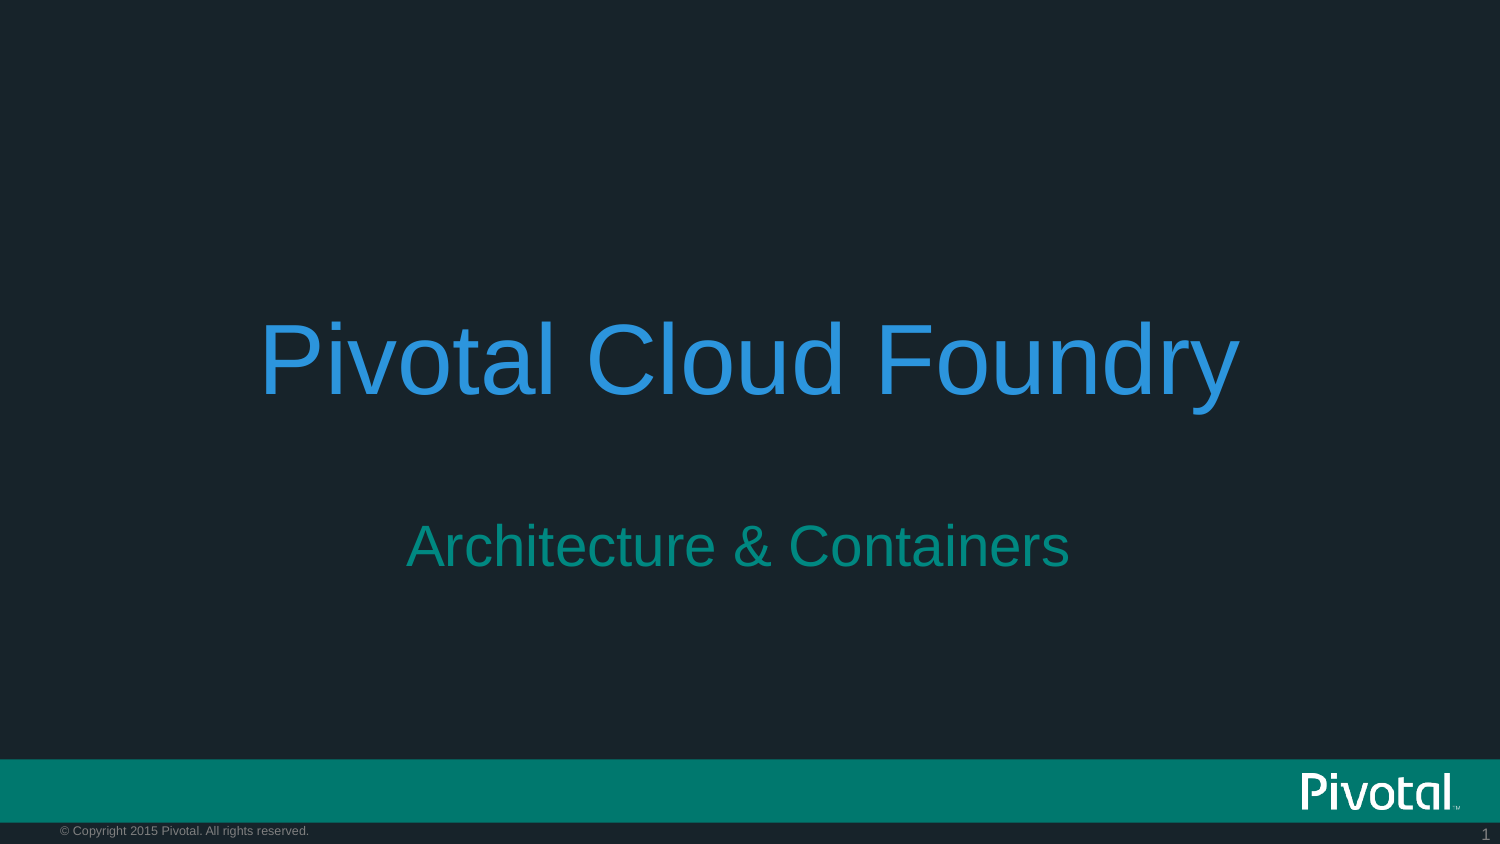

# Pivotal Cloud Foundry
Architecture & Containers